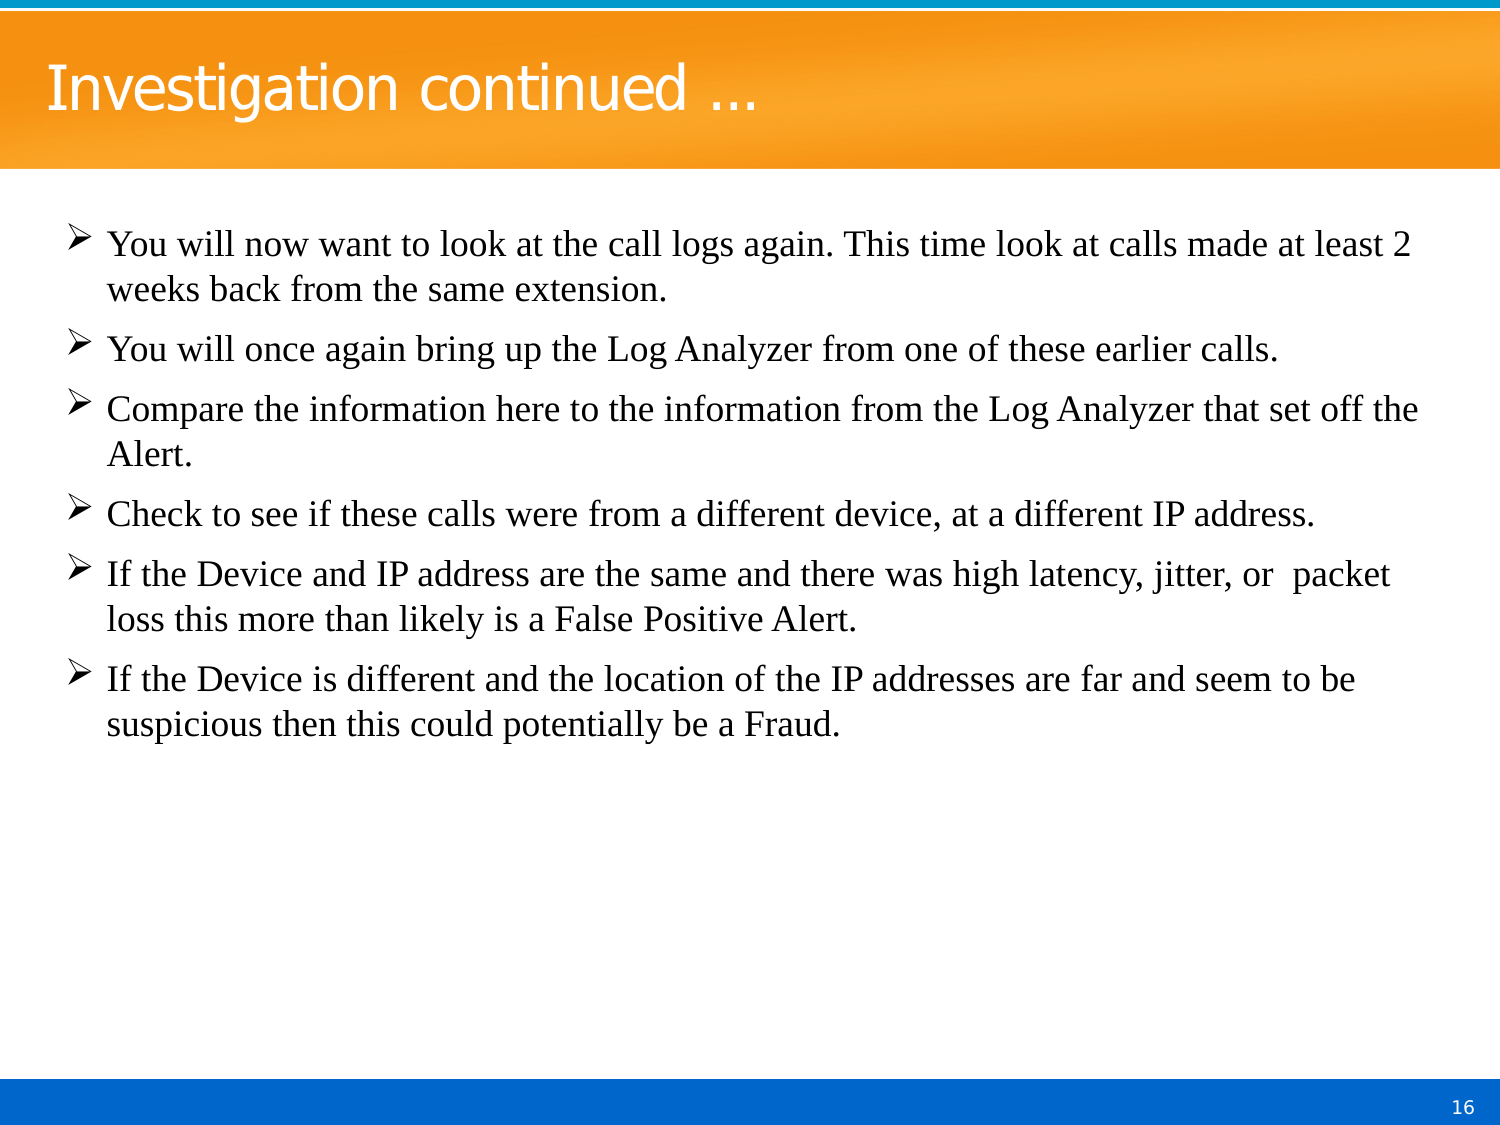

# Investigation continued …
You will now want to look at the call logs again. This time look at calls made at least 2 weeks back from the same extension.
You will once again bring up the Log Analyzer from one of these earlier calls.
Compare the information here to the information from the Log Analyzer that set off the Alert.
Check to see if these calls were from a different device, at a different IP address.
If the Device and IP address are the same and there was high latency, jitter, or  packet loss this more than likely is a False Positive Alert.
If the Device is different and the location of the IP addresses are far and seem to be suspicious then this could potentially be a Fraud.
16